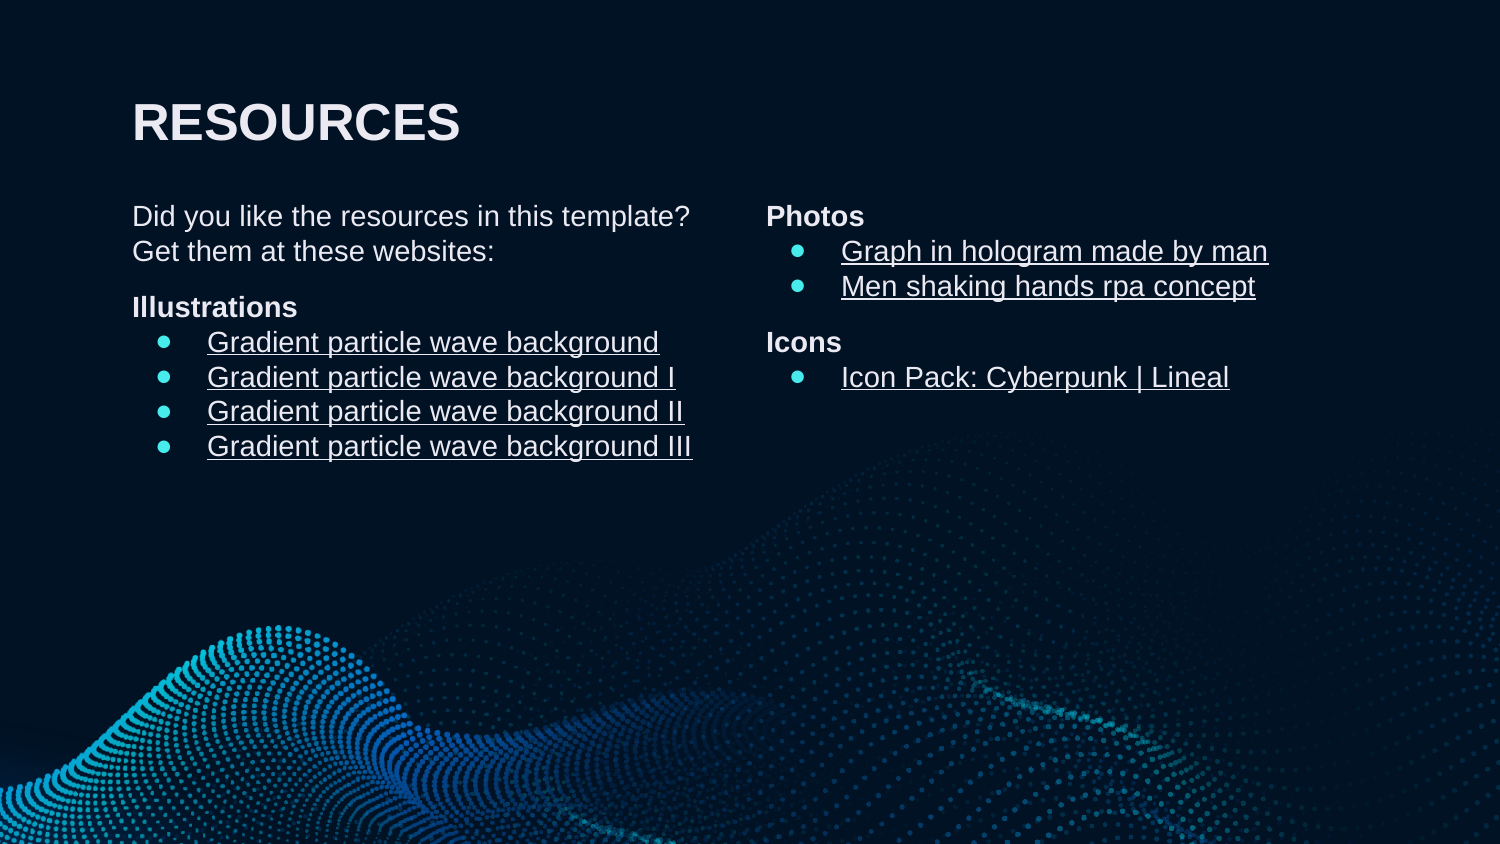

# RESOURCES
Did you like the resources in this template? Get them at these websites:
Illustrations
Gradient particle wave background
Gradient particle wave background I
Gradient particle wave background II
Gradient particle wave background III
Photos
Graph in hologram made by man
Men shaking hands rpa concept
Icons
Icon Pack: Cyberpunk | Lineal